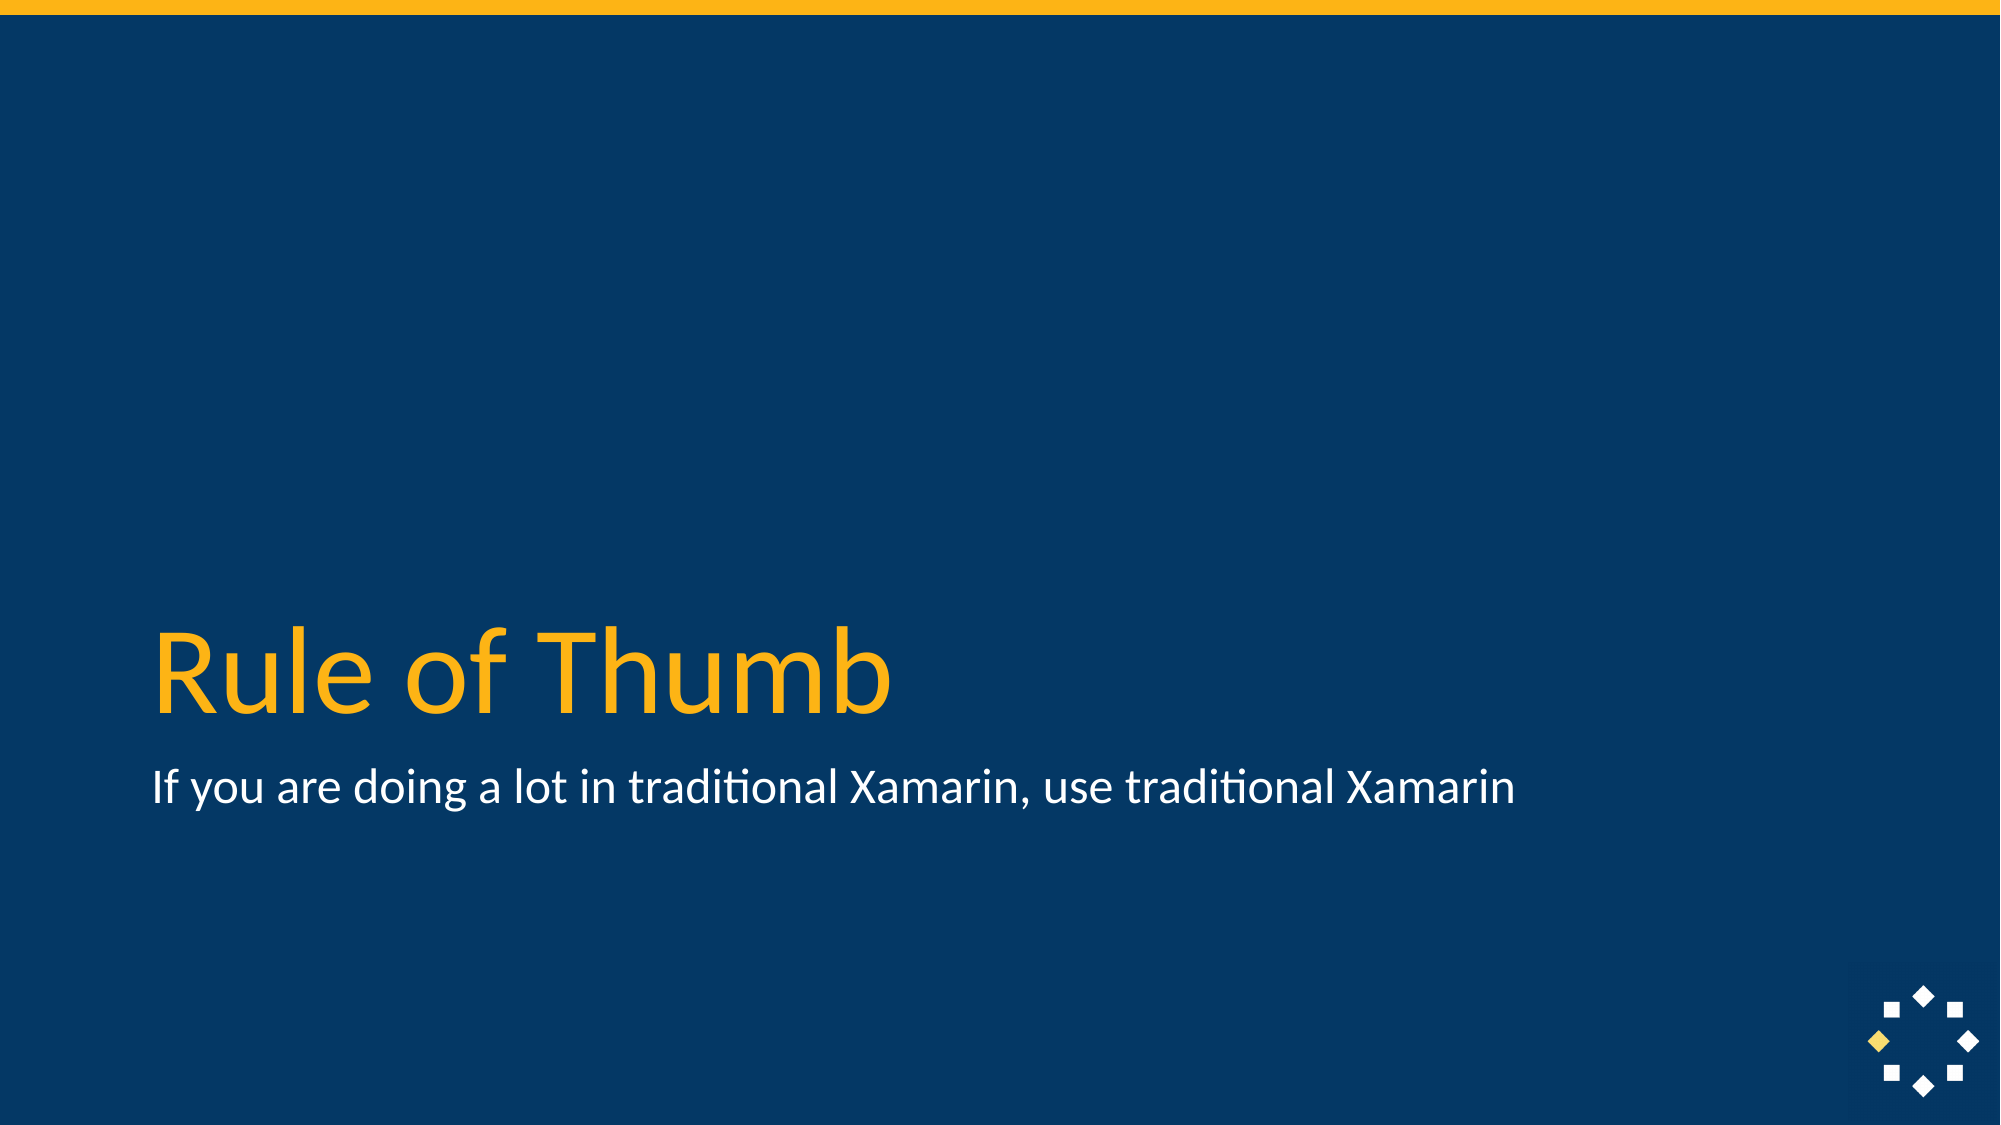

# Rule of Thumb
If you are doing a lot in traditional Xamarin, use traditional Xamarin